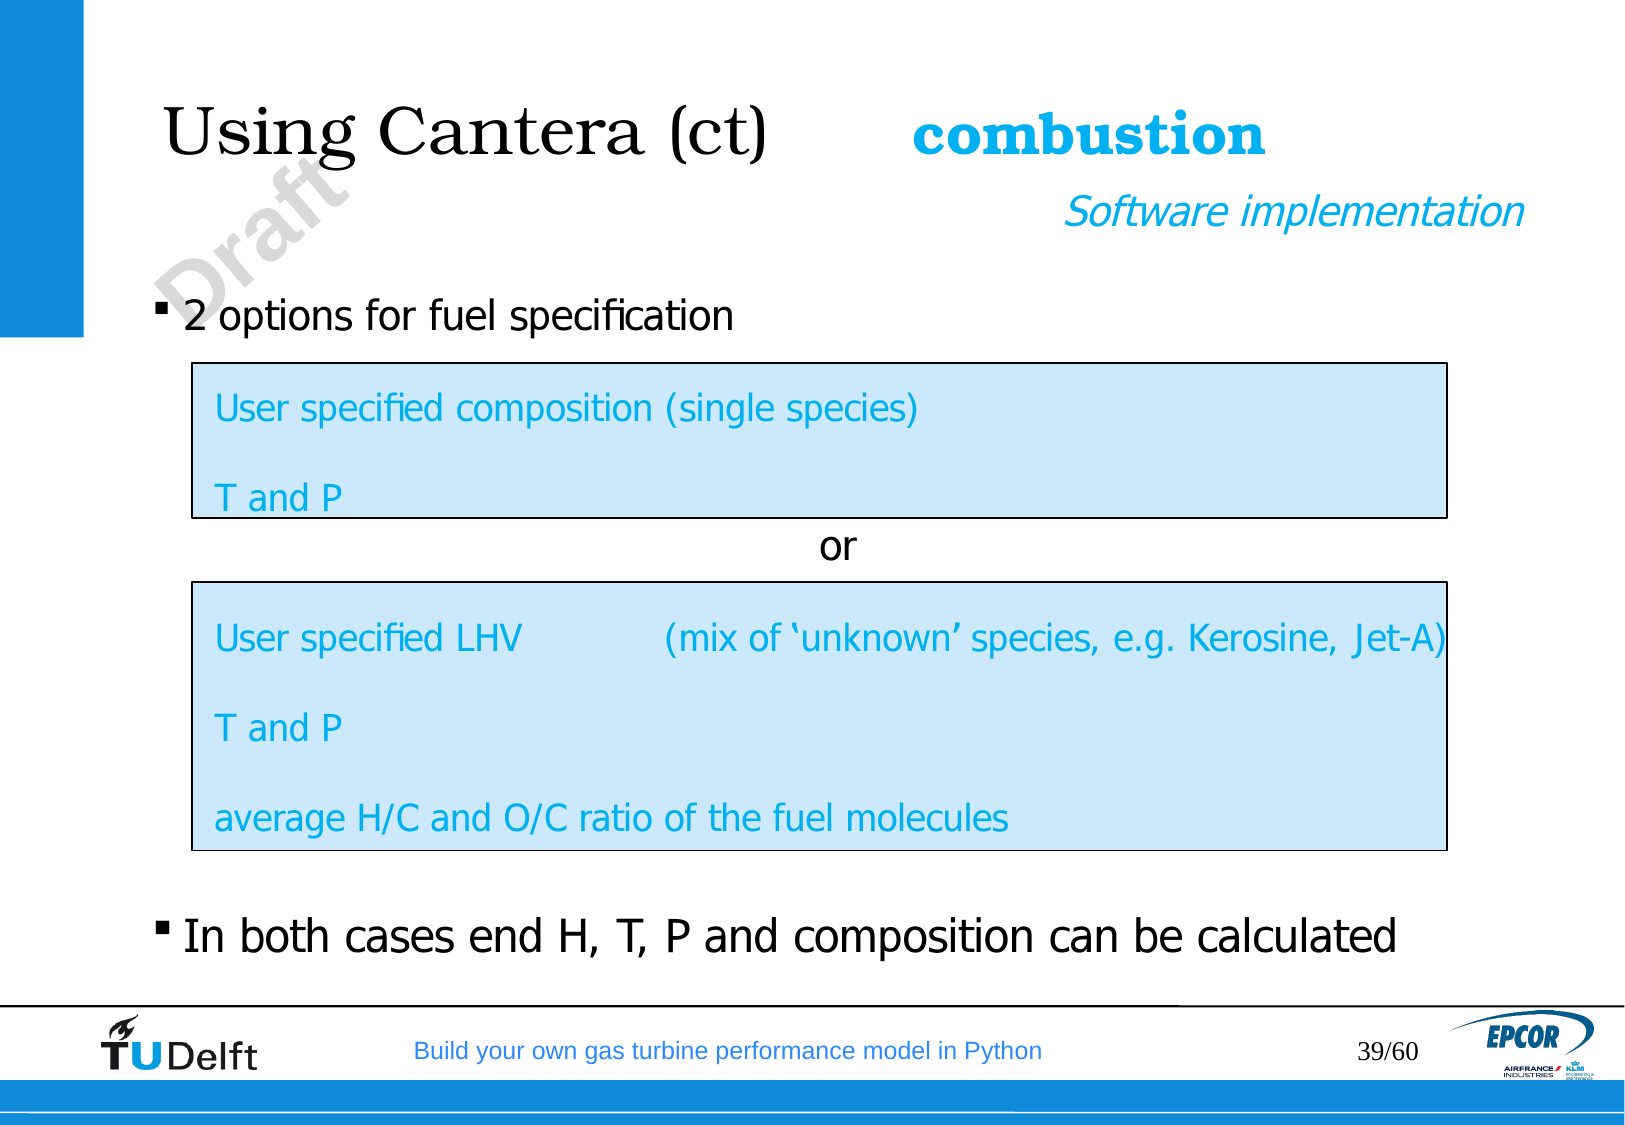

# Using Cantera (ct)  	combustion
Software implementation
2 options for fuel specification
User specified composition (single species)
T and P
or
User specified LHV	(mix of ‘unknown’ species, e.g. Kerosine, Jet-A)
T and P
average H/C and O/C ratio of the fuel molecules
In both cases end H, T, P and composition can be calculated